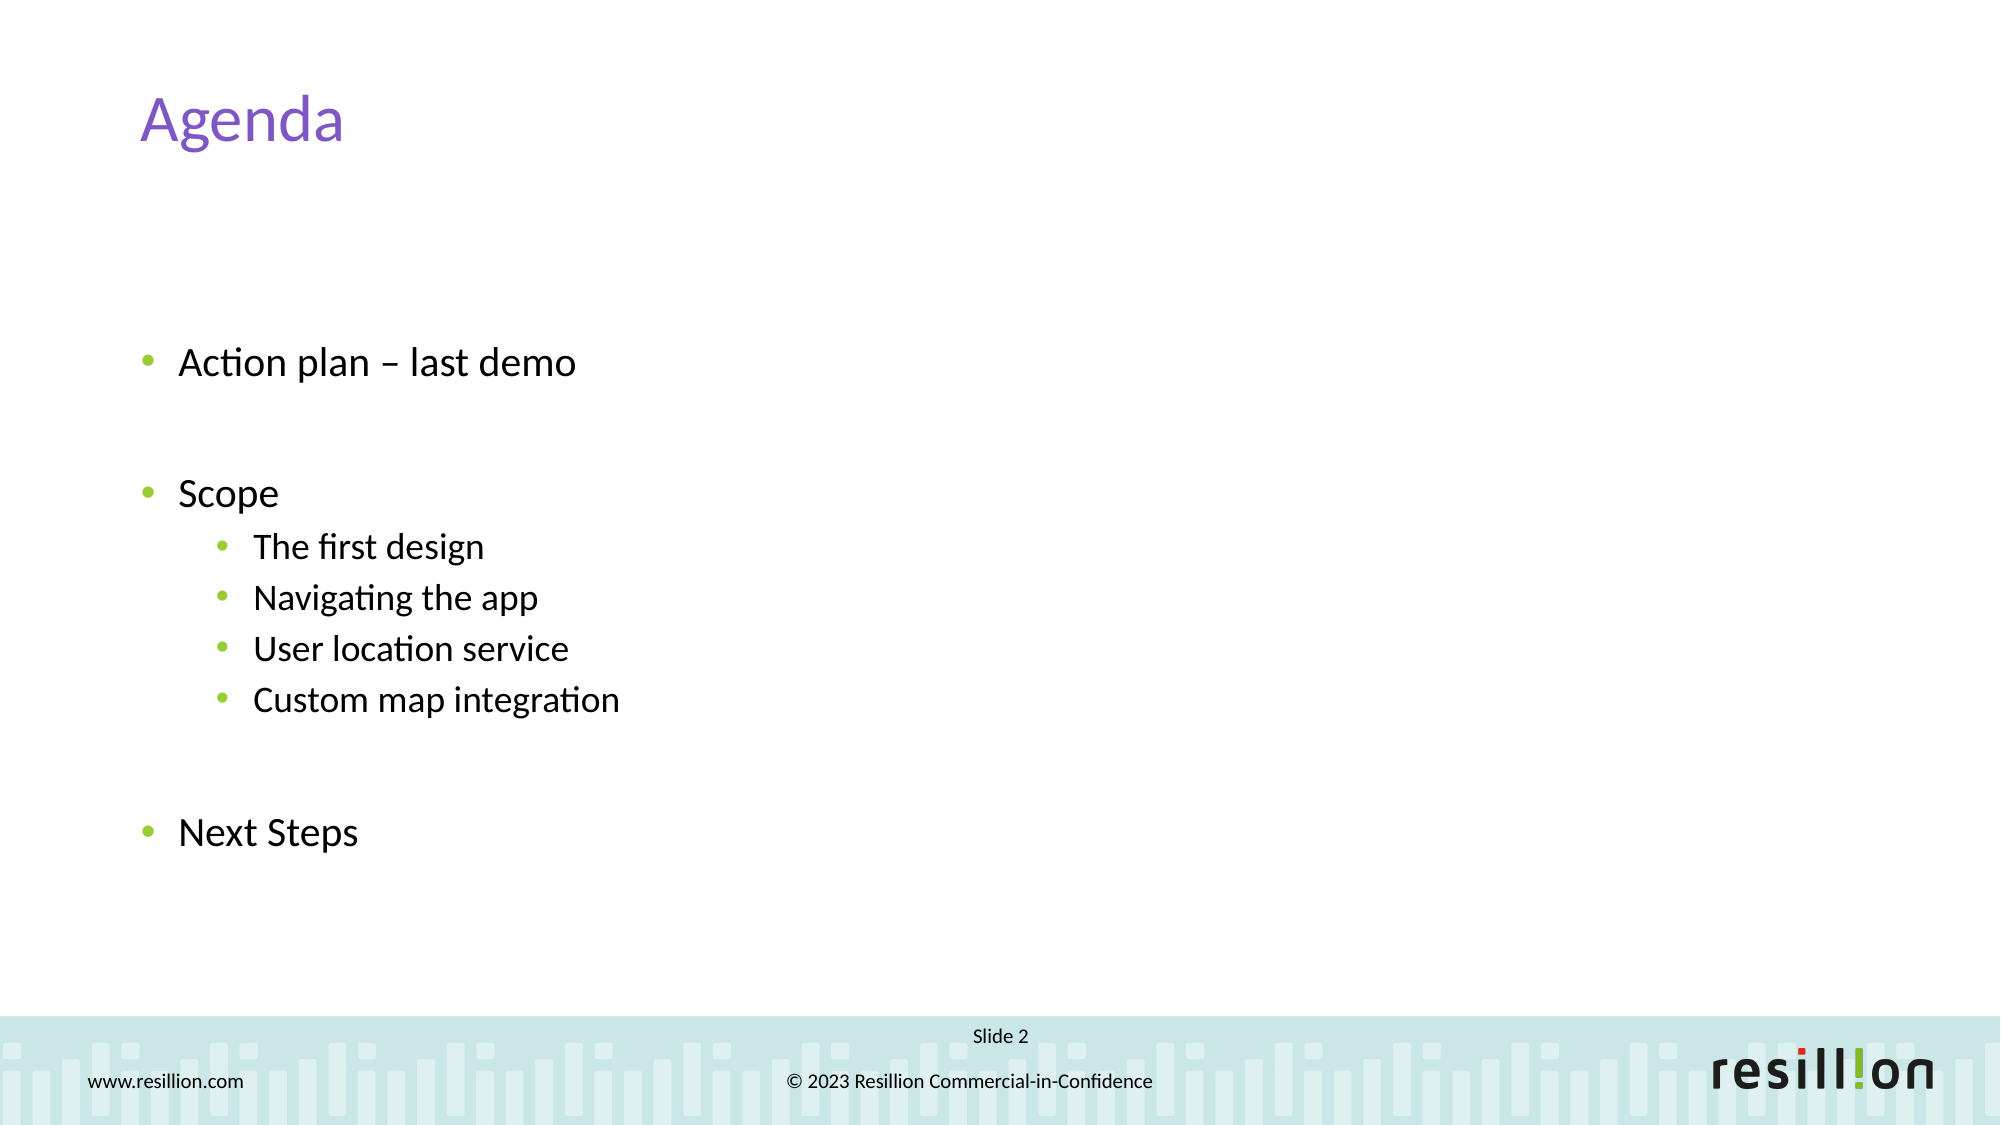

Agenda

Action plan – last demo

Scope
The first design
Navigating the app
User location service
Custom map integration

Next Steps